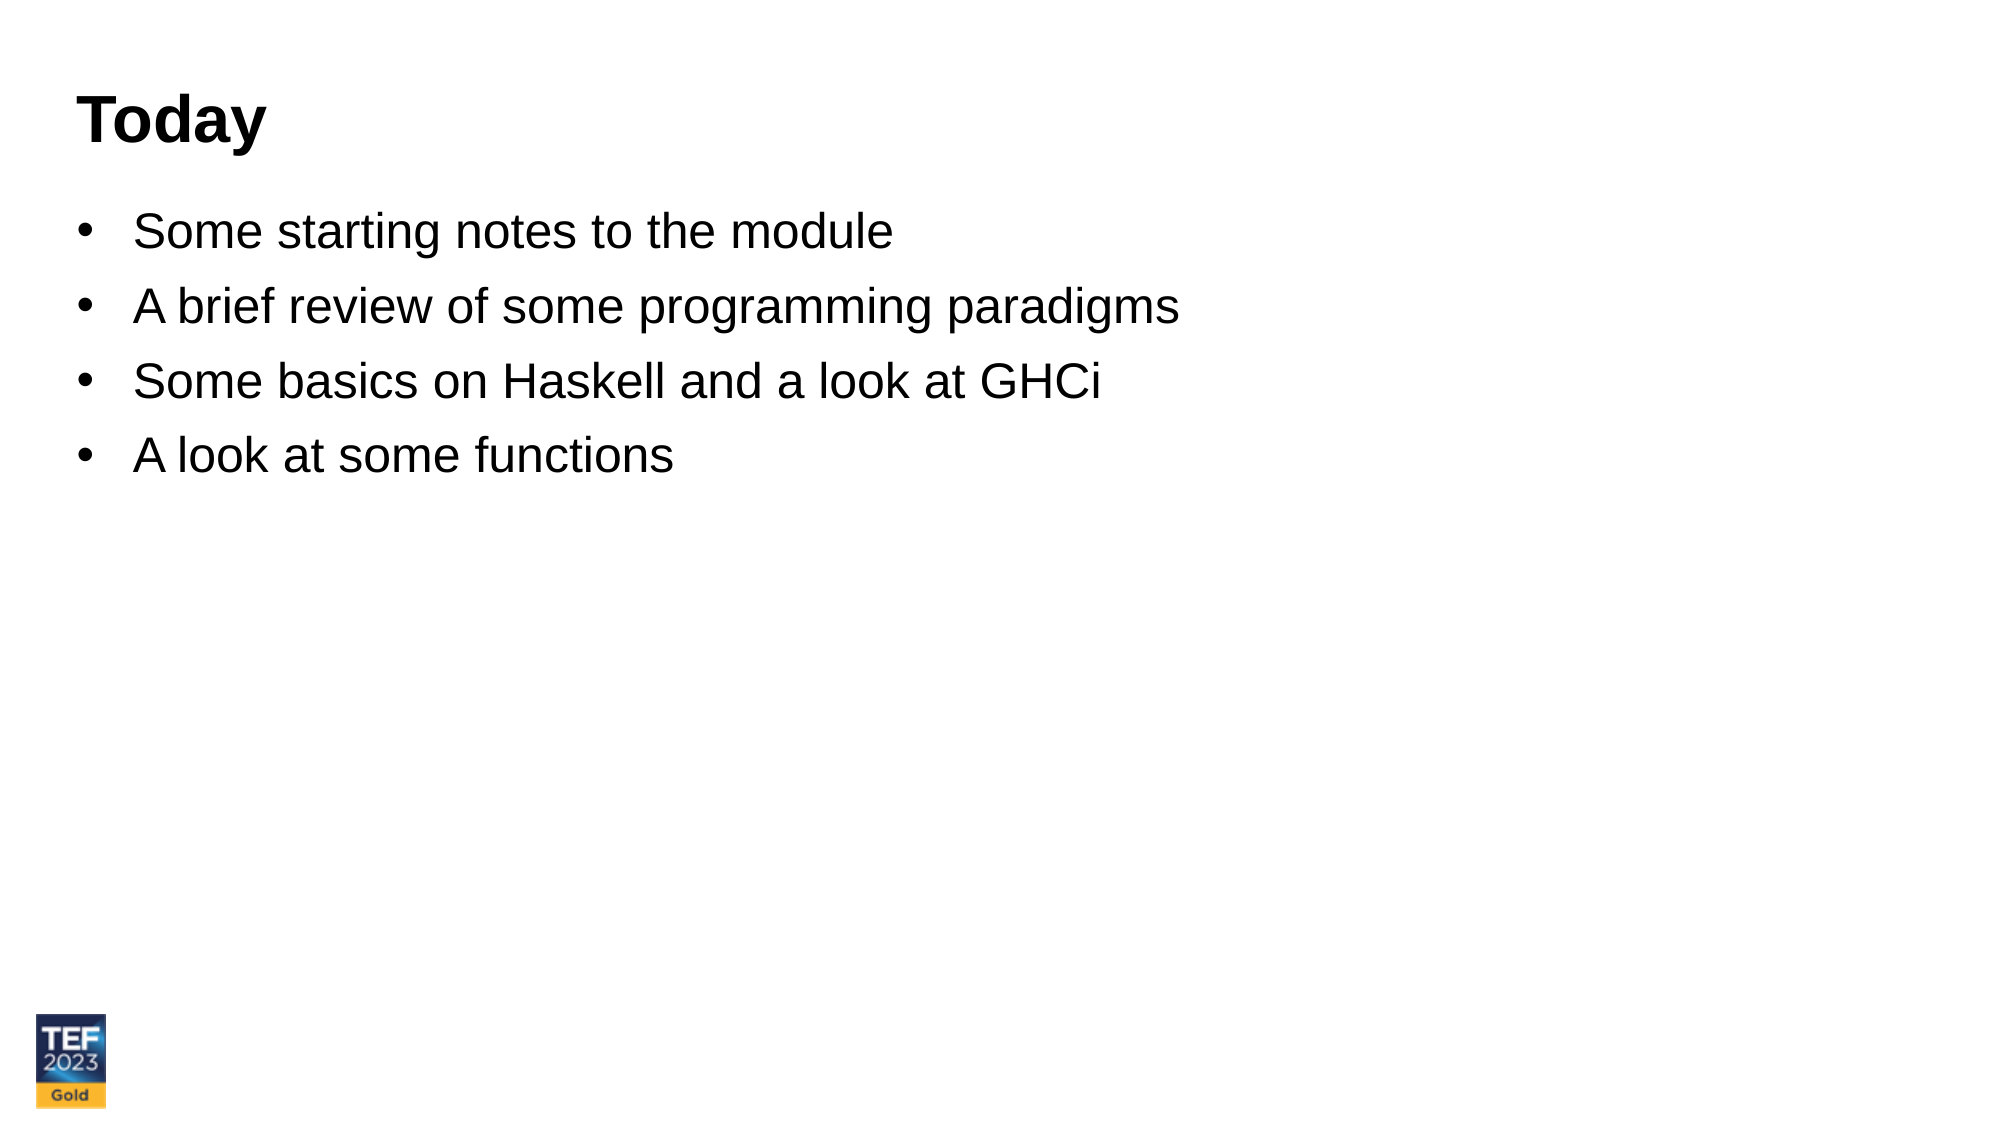

Today
Some starting notes to the module
A brief review of some programming paradigms
Some basics on Haskell and a look at GHCi
A look at some functions